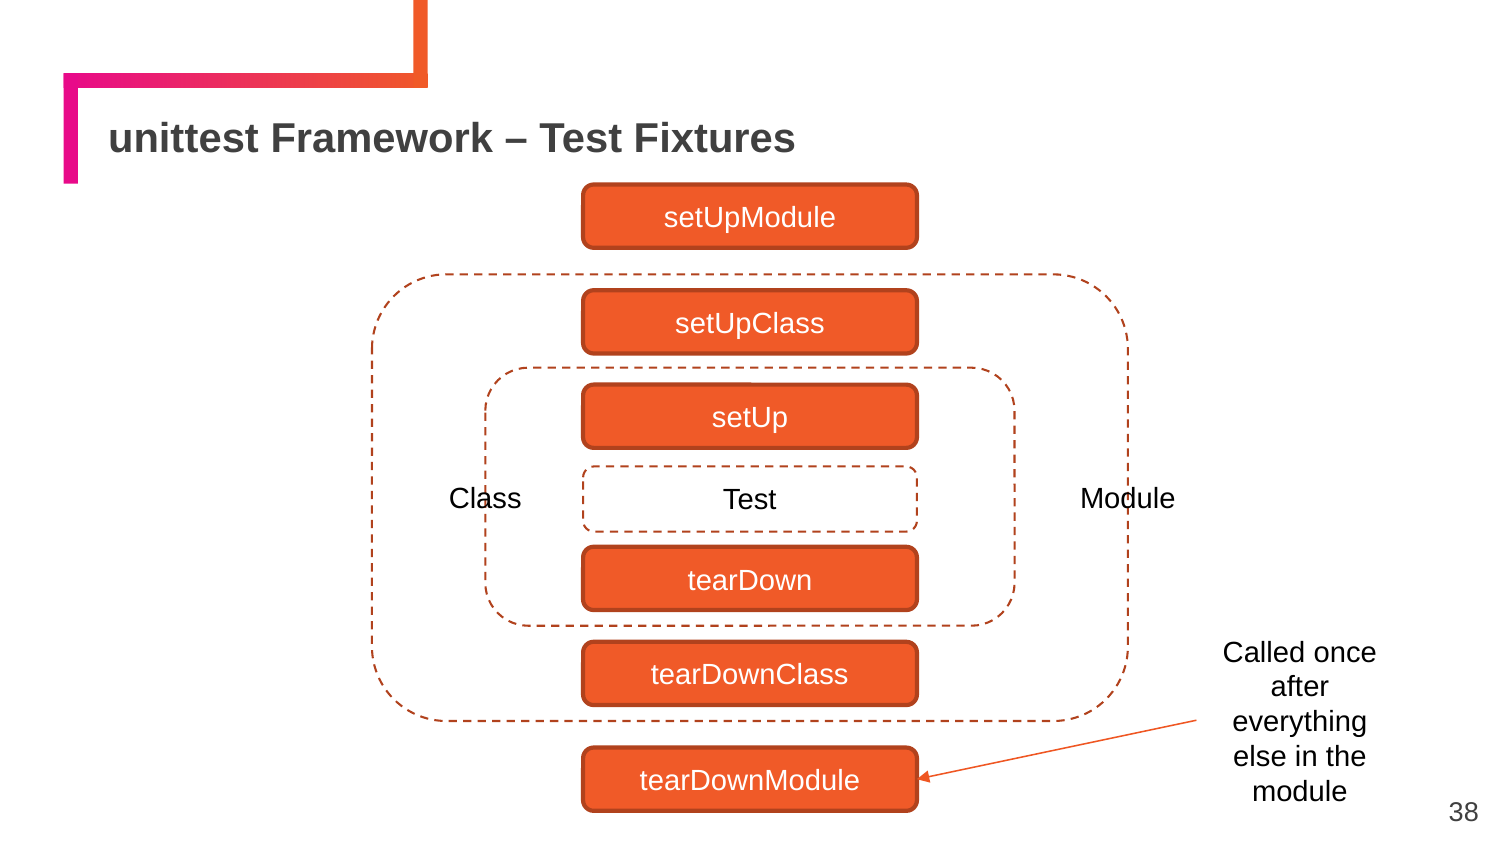

# unittest Framework – Test Fixtures
setUpModule

setUpClass

setUp

Class
Module
Test
tearDown
Called once after everything else in the module
tearDownClass
tearDownModule
38